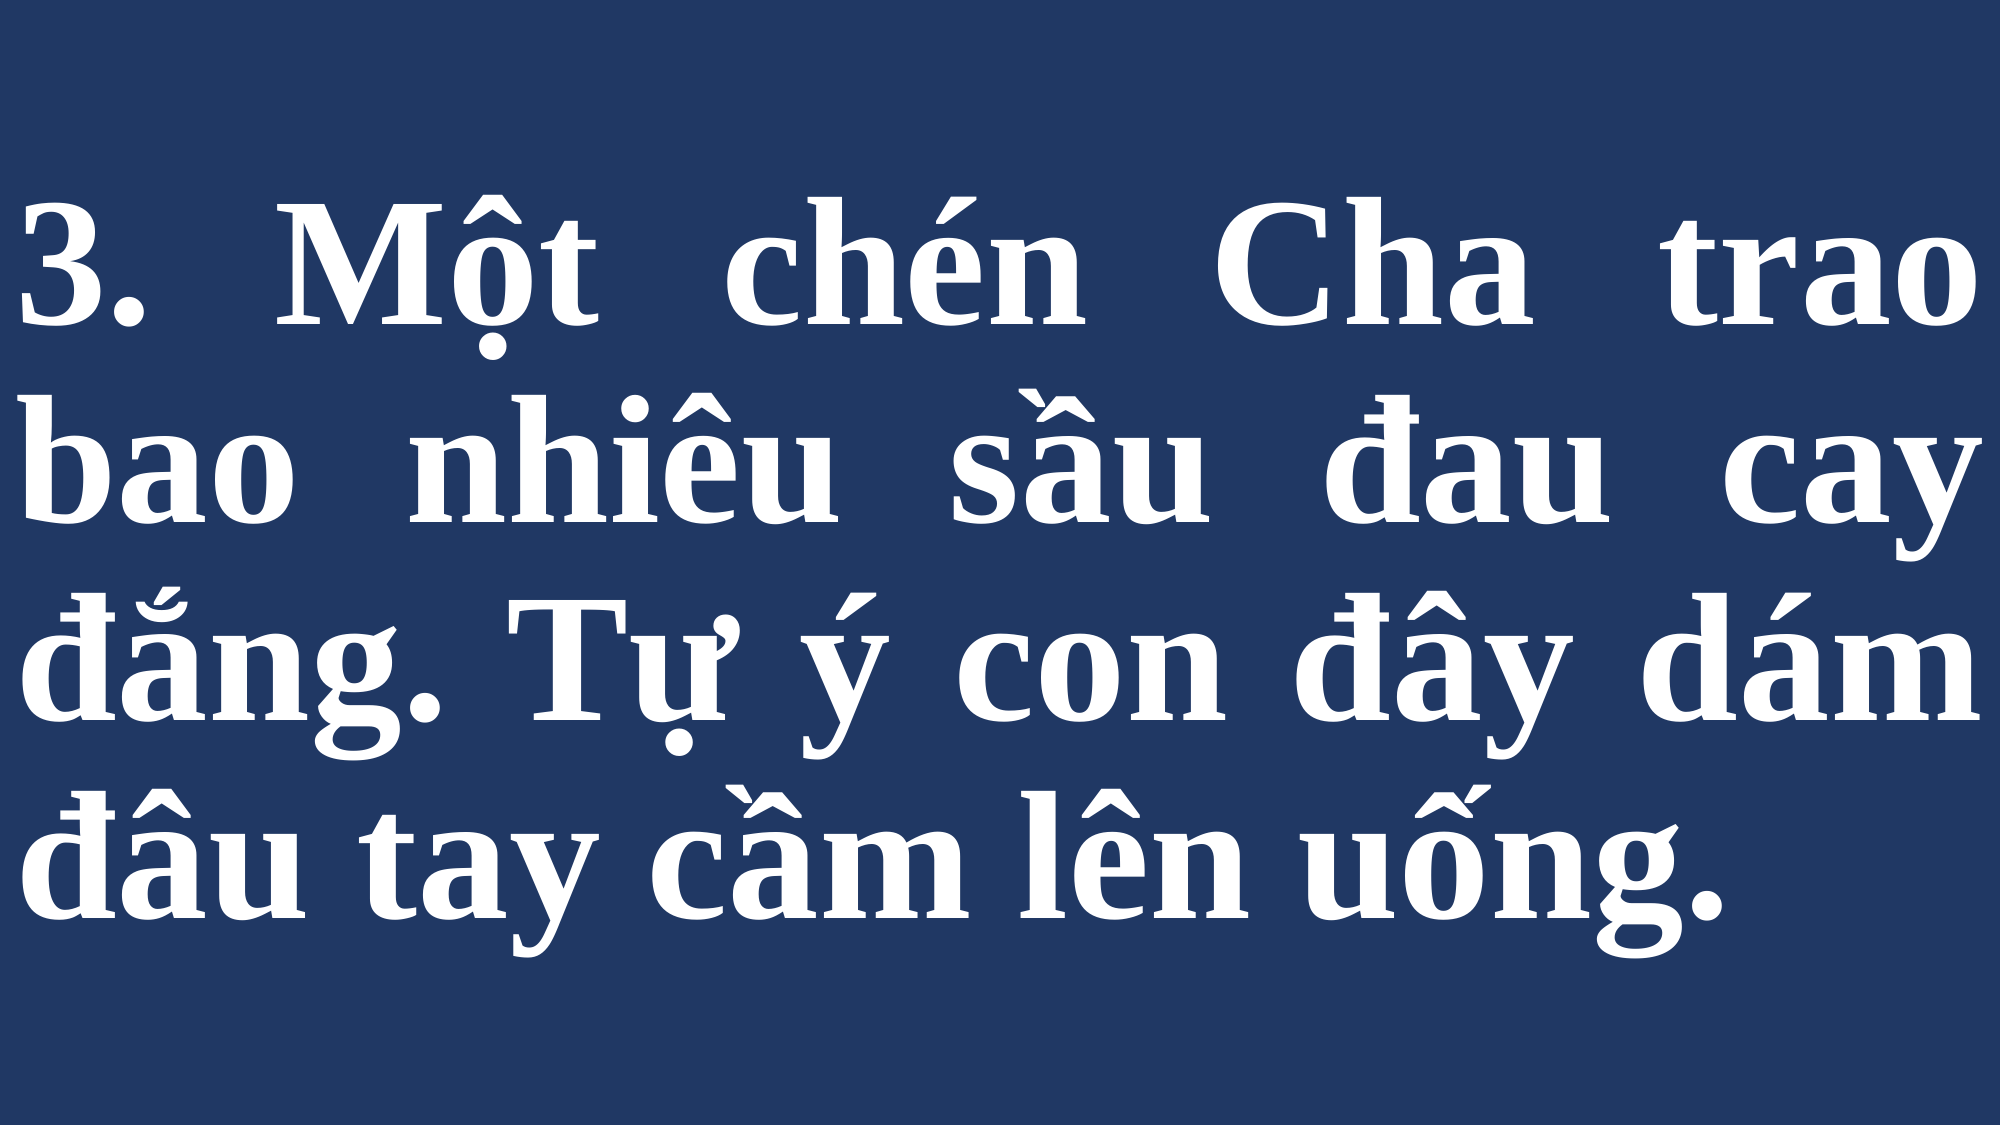

# 3. Một chén Cha trao bao nhiêu sầu đau cay đắng. Tự ý con đây dám đâu tay cầm lên uống.